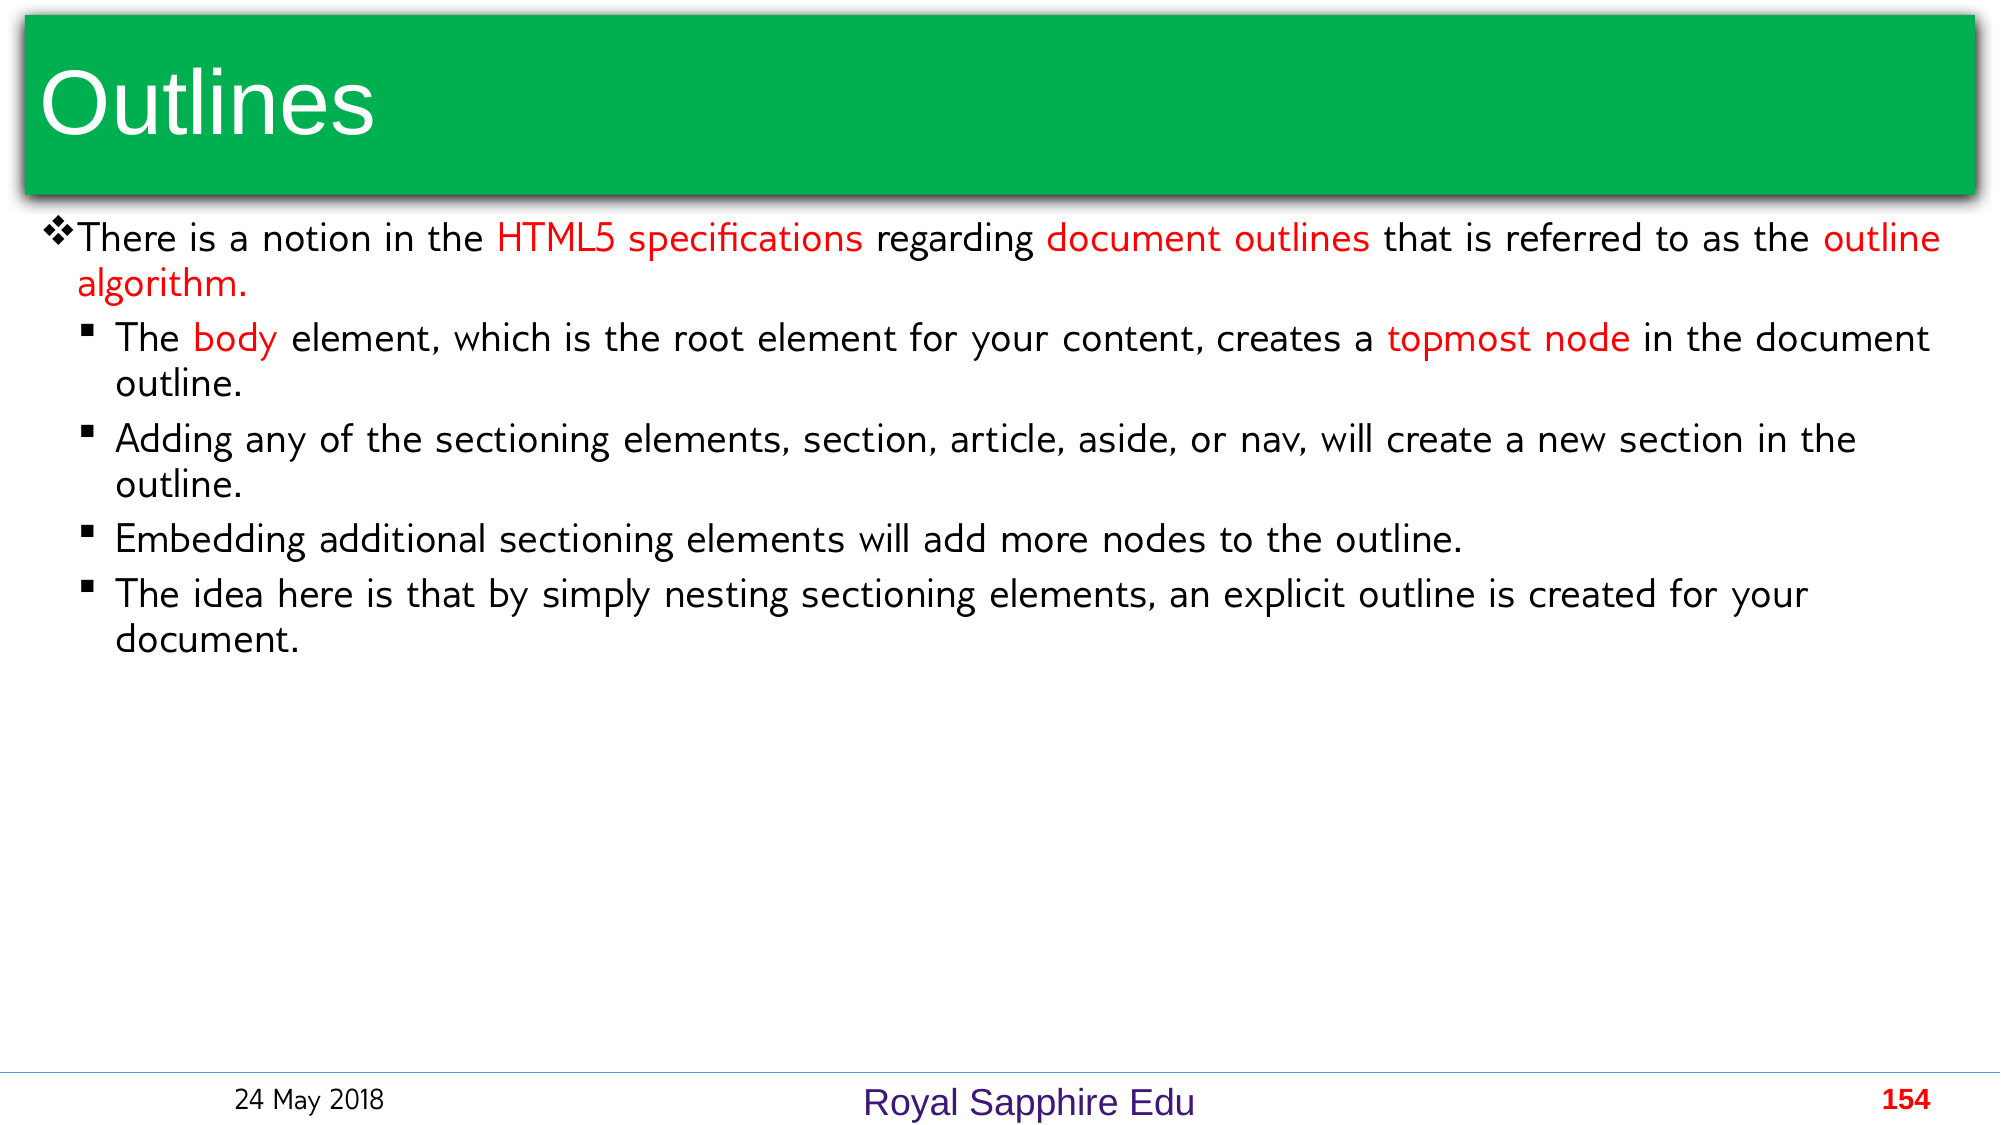

# Outlines
There is a notion in the HTML5 specifications regarding document outlines that is referred to as the outline algorithm.
The body element, which is the root element for your content, creates a topmost node in the document outline.
Adding any of the sectioning elements, section, article, aside, or nav, will create a new section in the outline.
Embedding additional sectioning elements will add more nodes to the outline.
The idea here is that by simply nesting sectioning elements, an explicit outline is created for your document.
24 May 2018
154